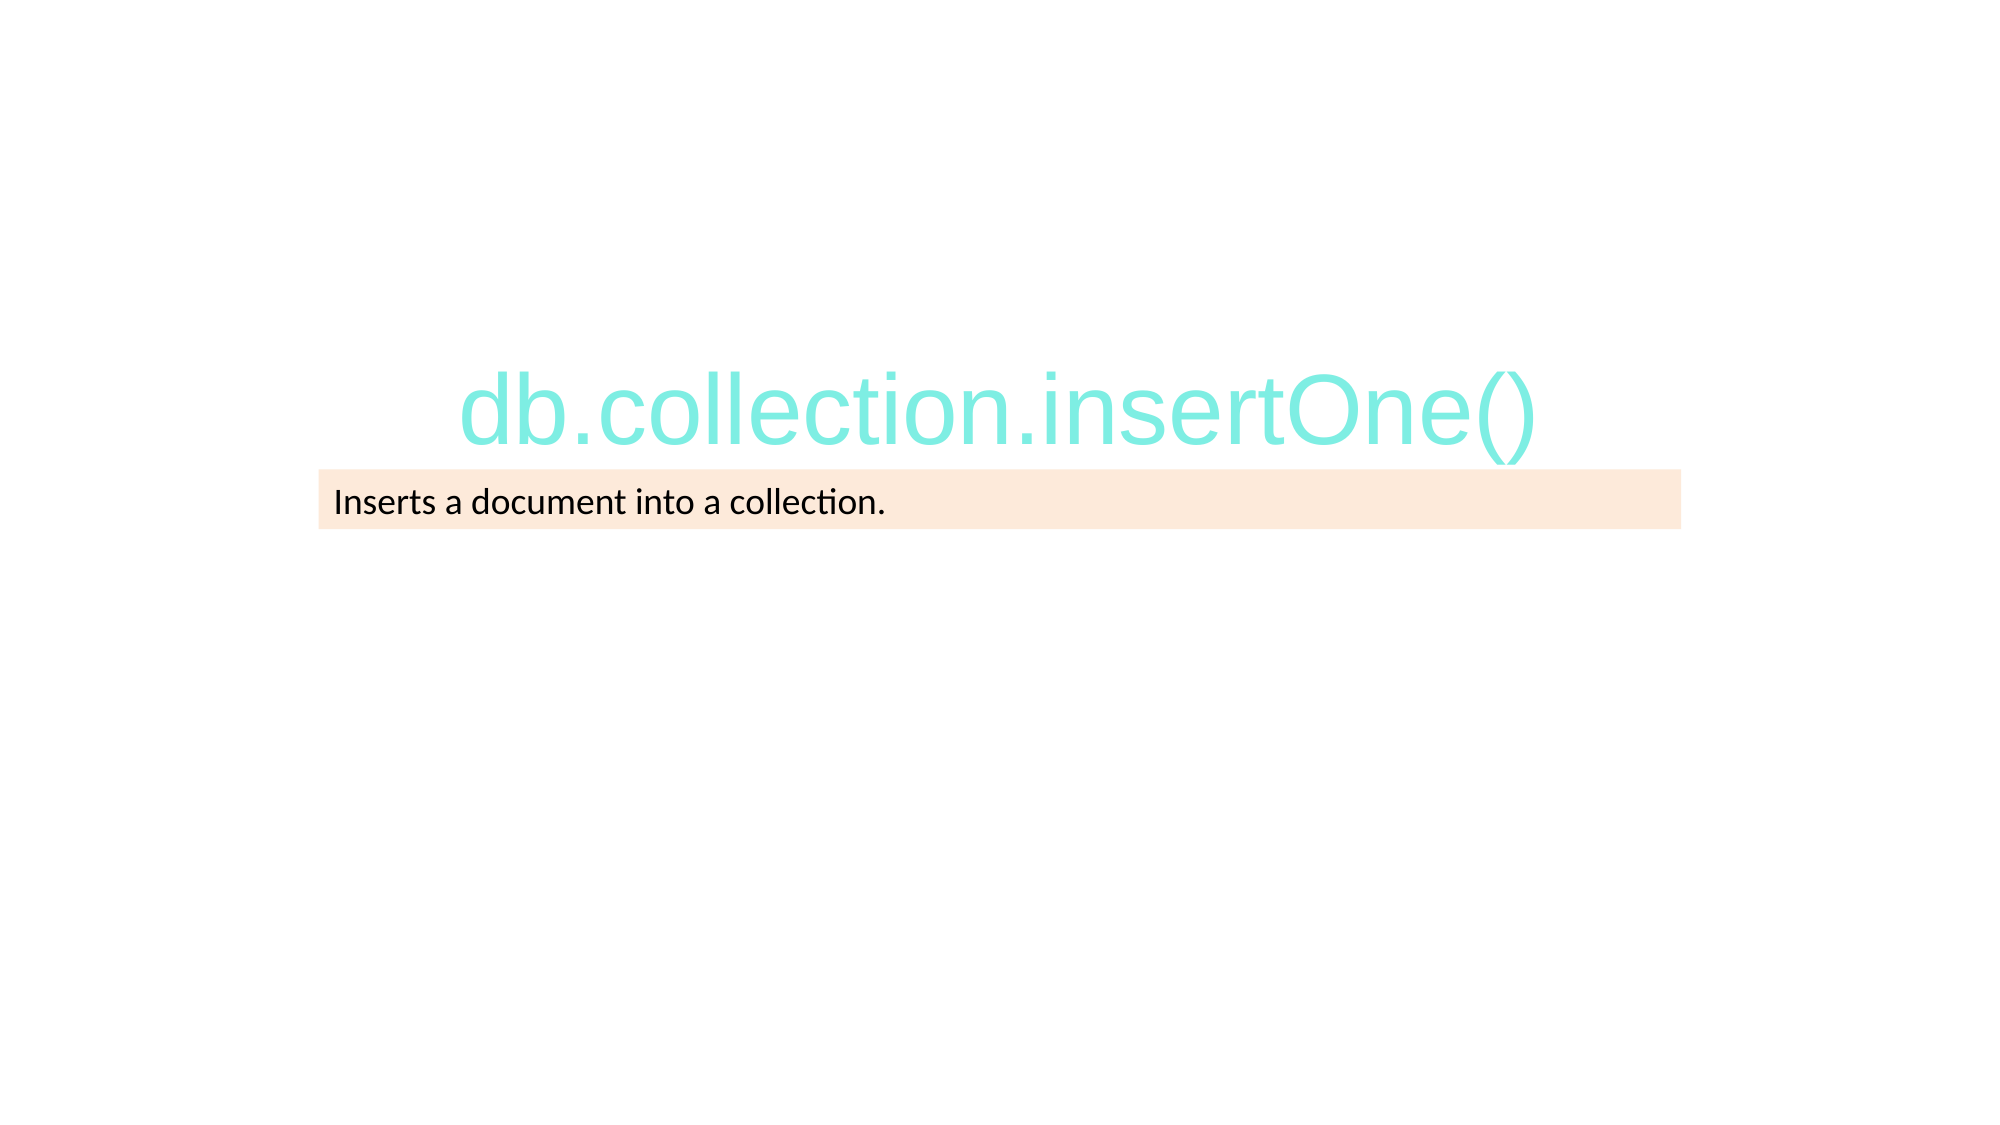

db.collection.insertOne()
Inserts a document into a collection.